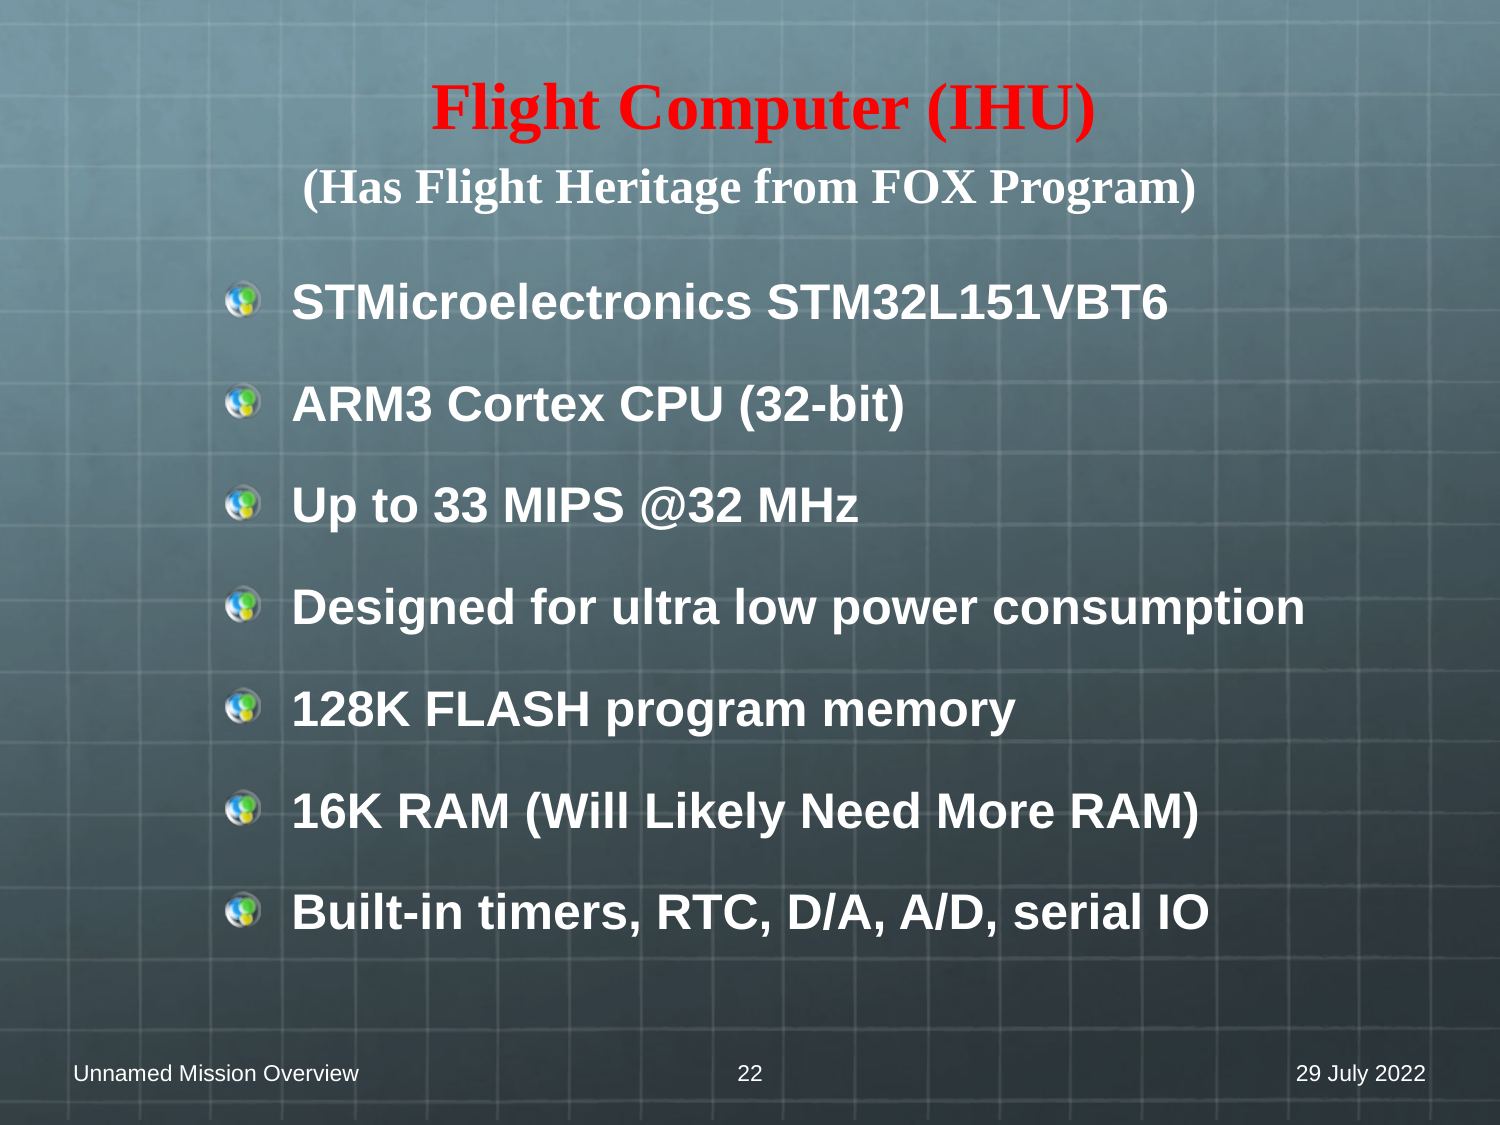

# Flight Computer (IHU) (Has Flight Heritage from FOX Program)
STMicroelectronics STM32L151VBT6
ARM3 Cortex CPU (32-bit)
Up to 33 MIPS @32 MHz
Designed for ultra low power consumption
128K FLASH program memory
16K RAM (Will Likely Need More RAM)
Built-in timers, RTC, D/A, A/D, serial IO

Unnamed Mission Overview
22
29 July 2022